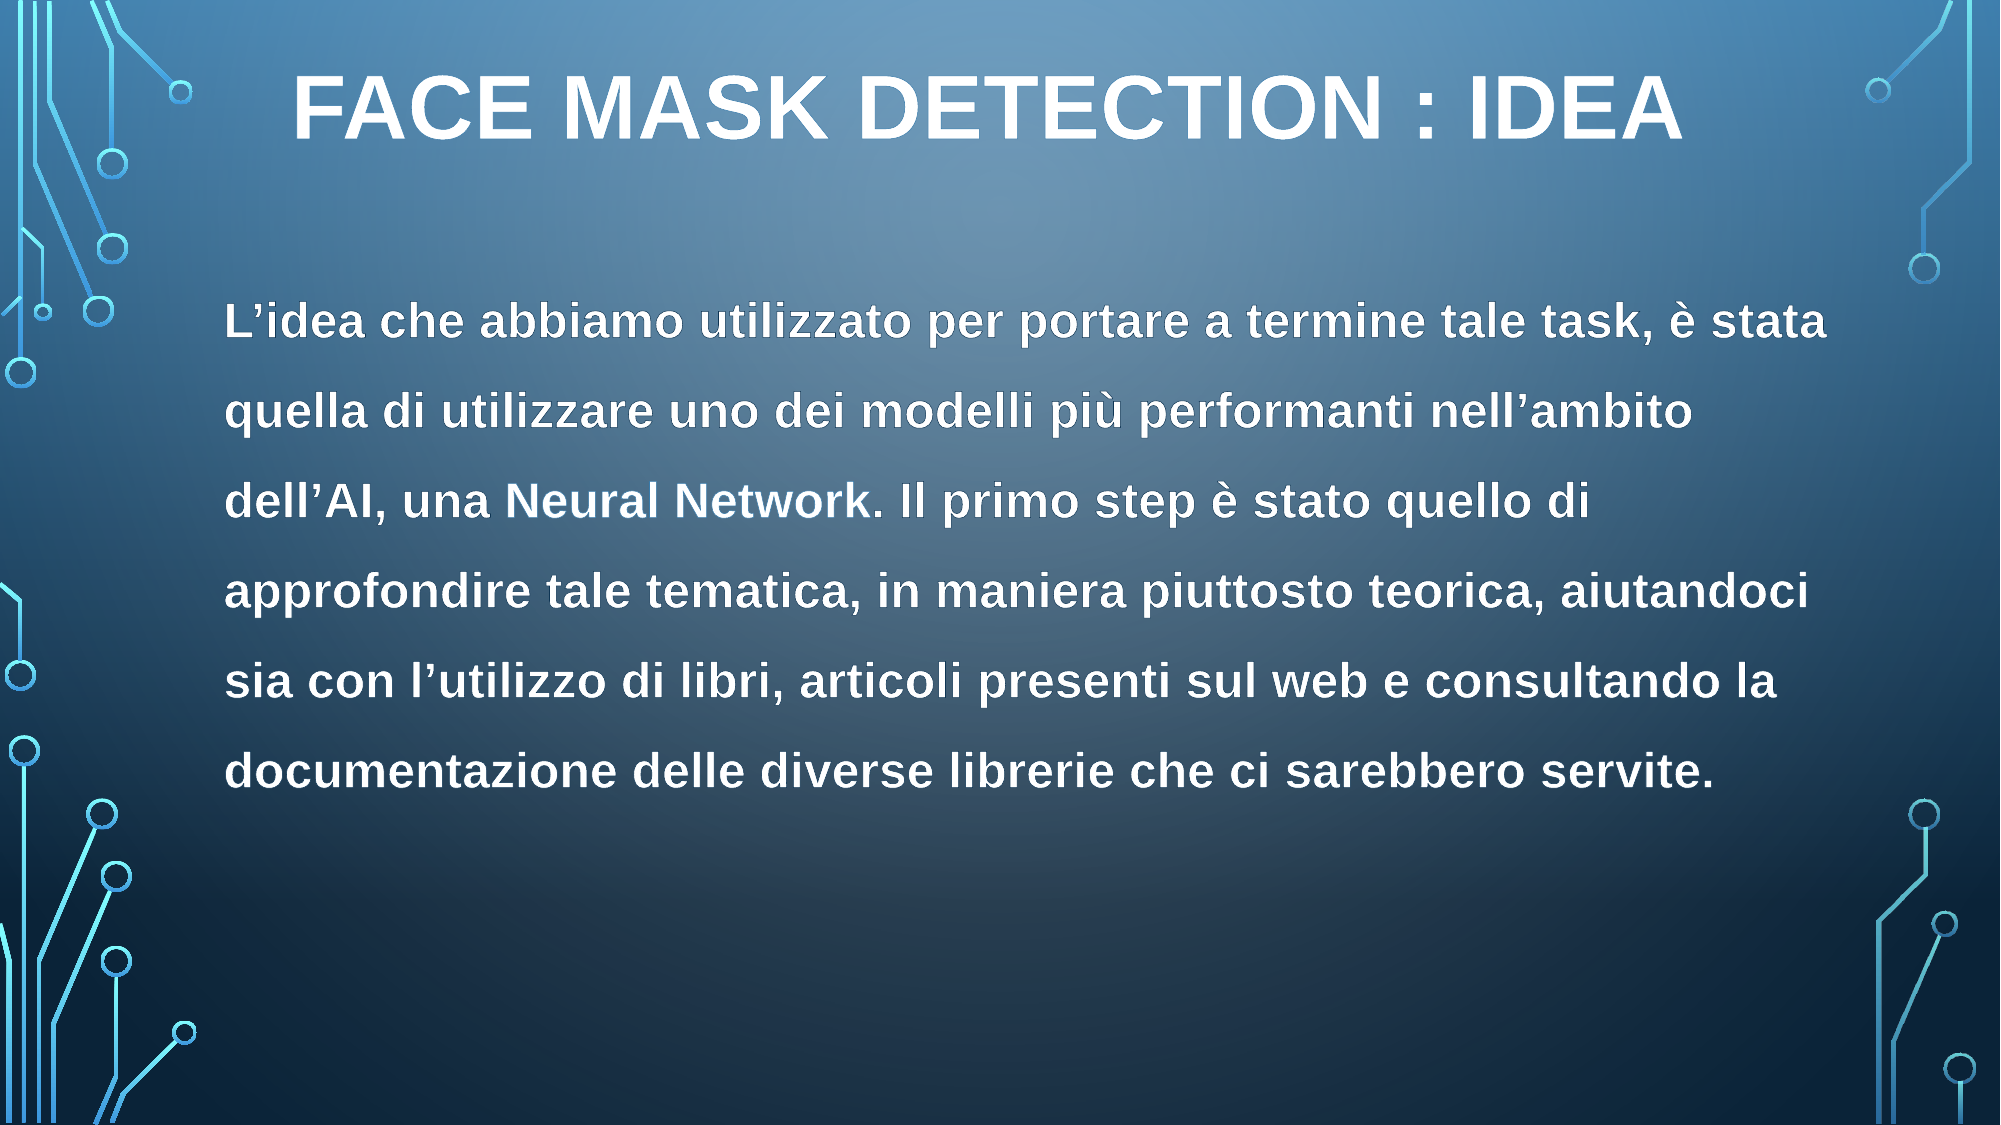

FACE MASK DETECTION : IDEA
L’idea che abbiamo utilizzato per portare a termine tale task, è stata quella di utilizzare uno dei modelli più performanti nell’ambito dell’AI, una Neural Network. Il primo step è stato quello di approfondire tale tematica, in maniera piuttosto teorica, aiutandoci sia con l’utilizzo di libri, articoli presenti sul web e consultando la documentazione delle diverse librerie che ci sarebbero servite.